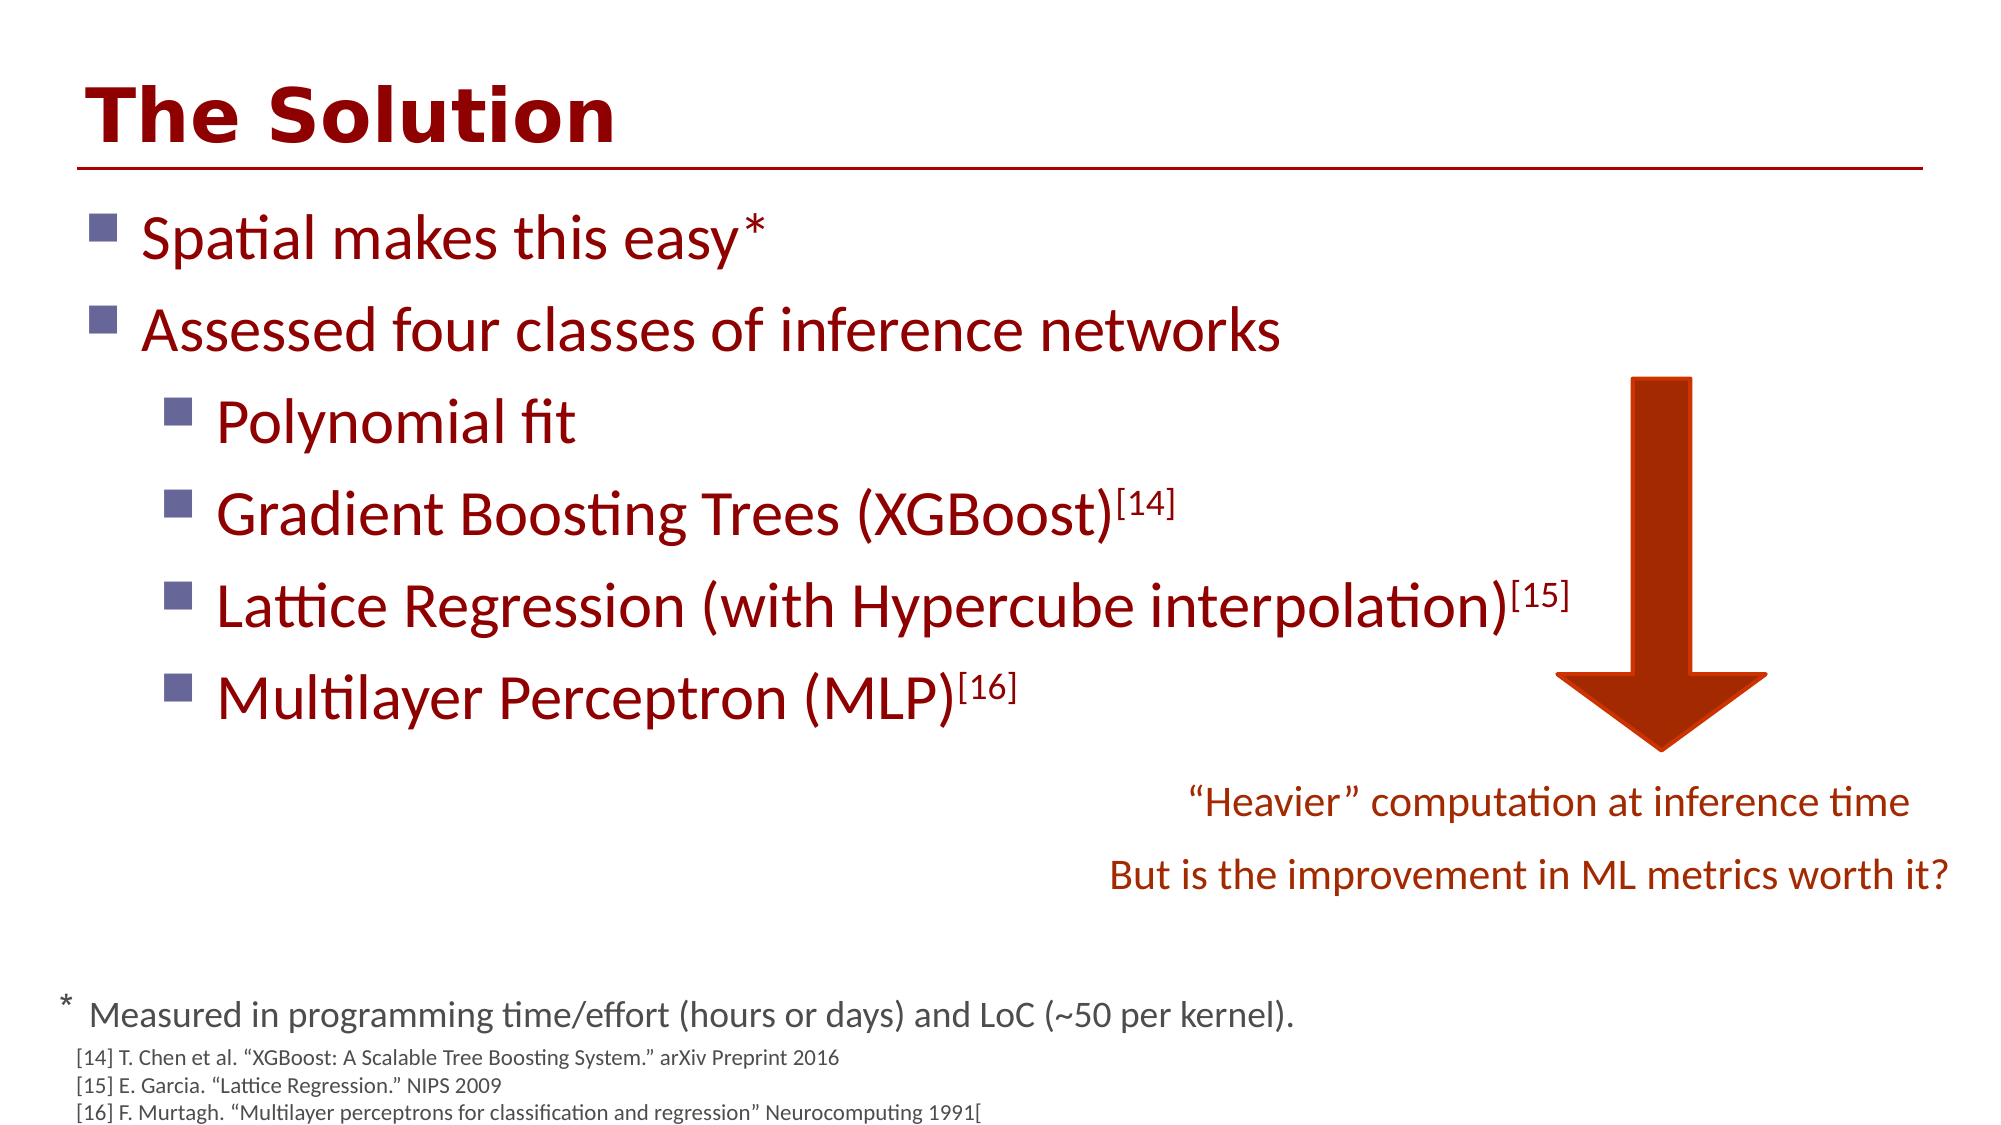

# The Solution
Spatial makes this easy*
Assessed four classes of inference networks
Polynomial fit
Gradient Boosting Trees (XGBoost)[14]
Lattice Regression (with Hypercube interpolation)[15]
Multilayer Perceptron (MLP)[16]

“Heavier” computation at inference time
But is the improvement in ML metrics worth it?
Measured in programming time/effort (hours or days) and LoC (~50 per kernel).
[14] T. Chen et al. “XGBoost: A Scalable Tree Boosting System.” arXiv Preprint 2016
[15] E. Garcia. “Lattice Regression.” NIPS 2009
[16] F. Murtagh. “Multilayer perceptrons for classification and regression” Neurocomputing 1991[
192